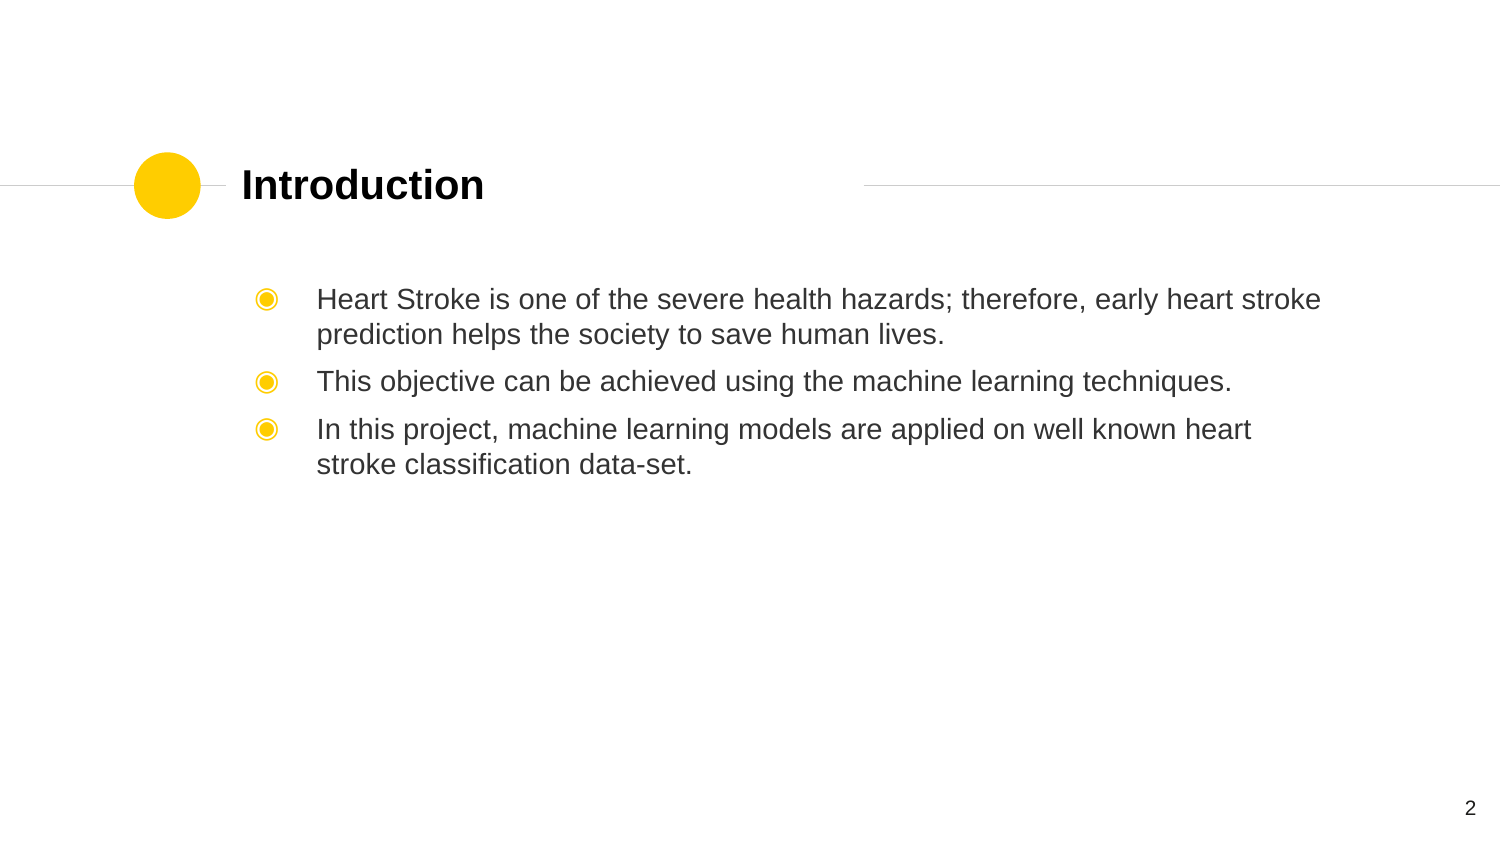

# Introduction
Heart Stroke is one of the severe health hazards; therefore, early heart stroke prediction helps the society to save human lives.
This objective can be achieved using the machine learning techniques.
In this project, machine learning models are applied on well known heart stroke classification data-set.
2